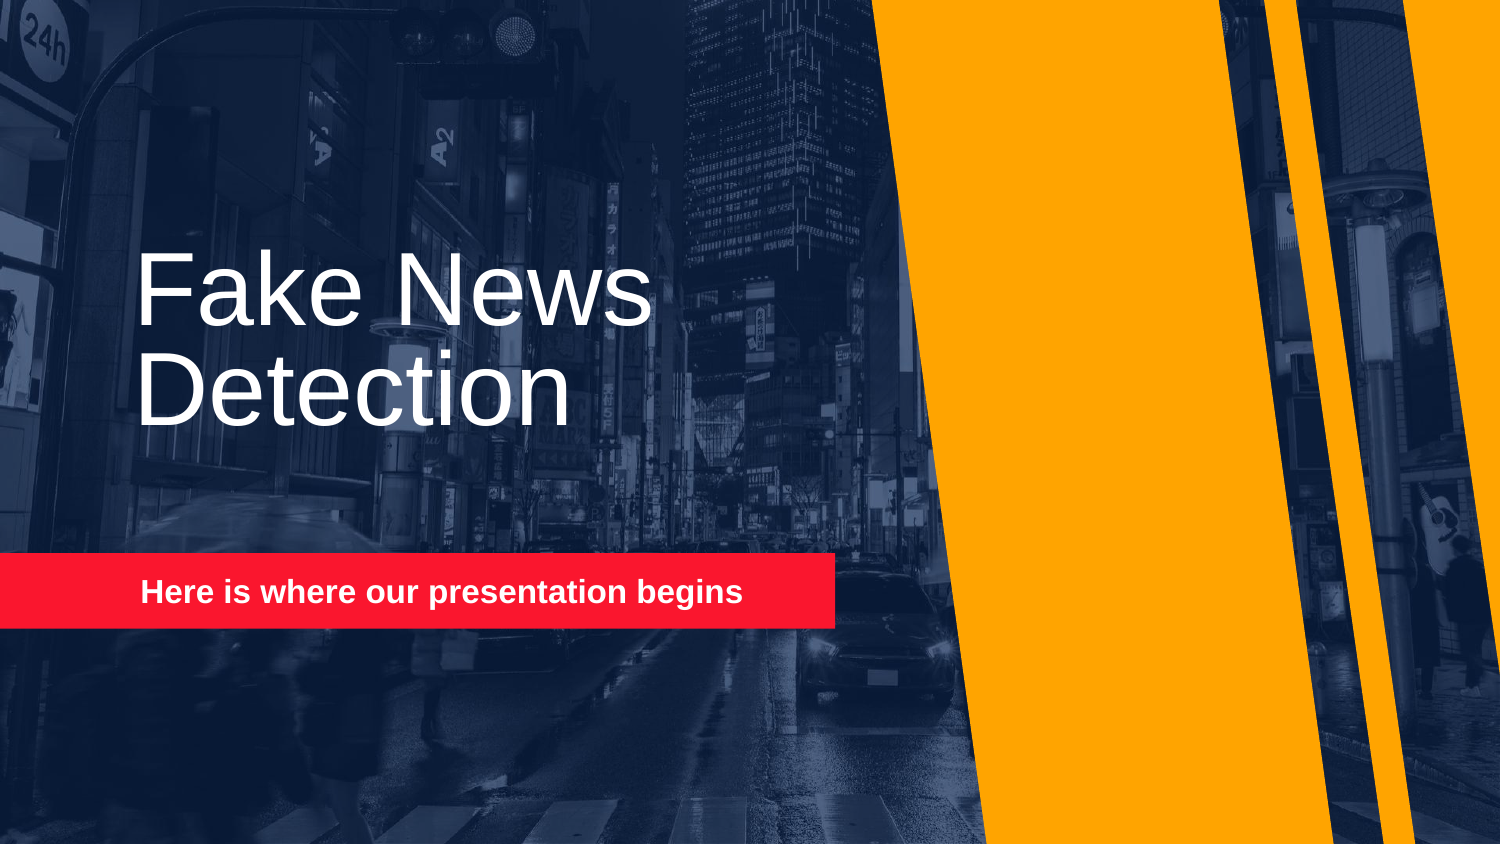

# Fake News Detection

Here is where our presentation begins